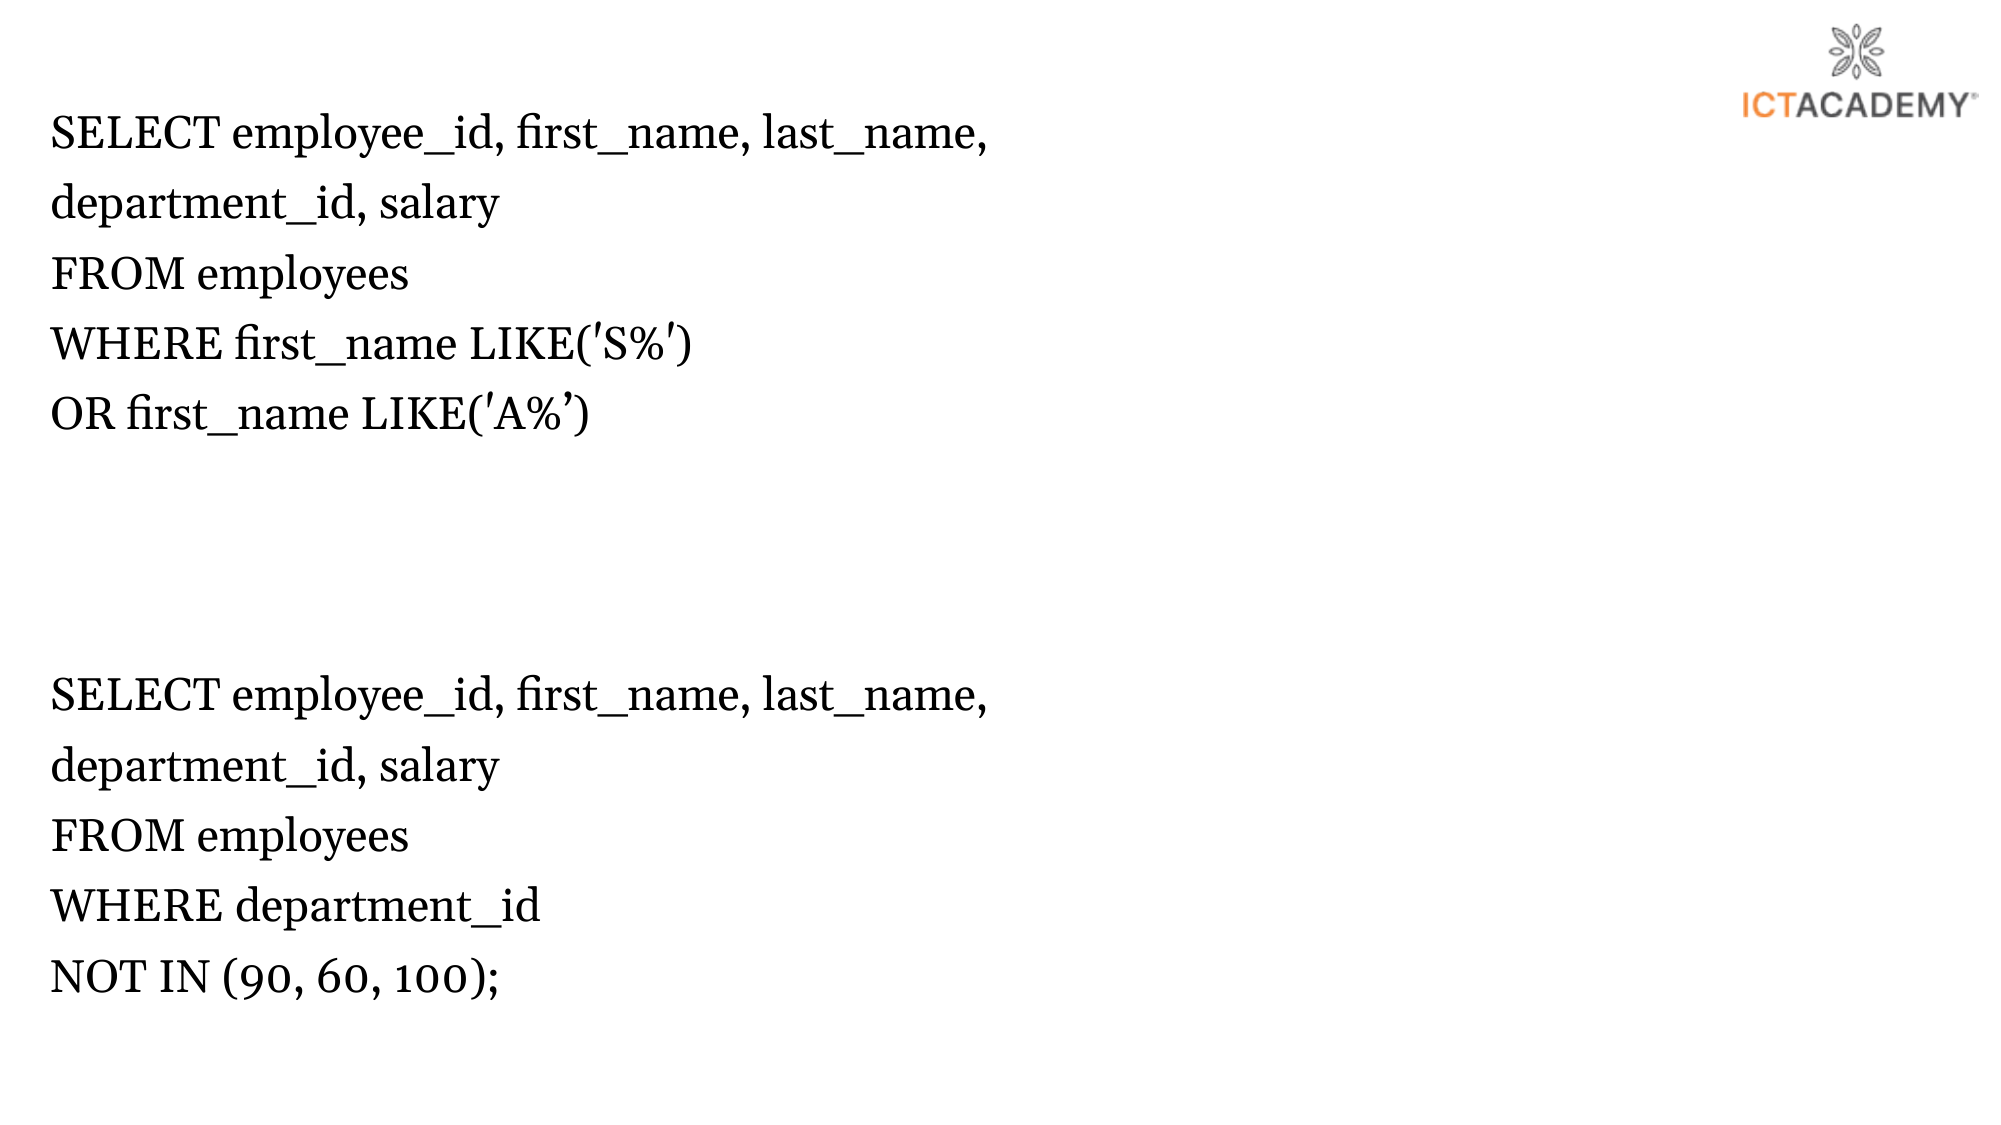

SELECT employee_id, first_name, last_name,
department_id, salary
FROM employees
WHERE first_name LIKE('S%')
OR first_name LIKE('A%’)

SELECT employee_id, first_name, last_name,
department_id, salary
FROM employees
WHERE department_id
NOT IN (90, 60, 100);